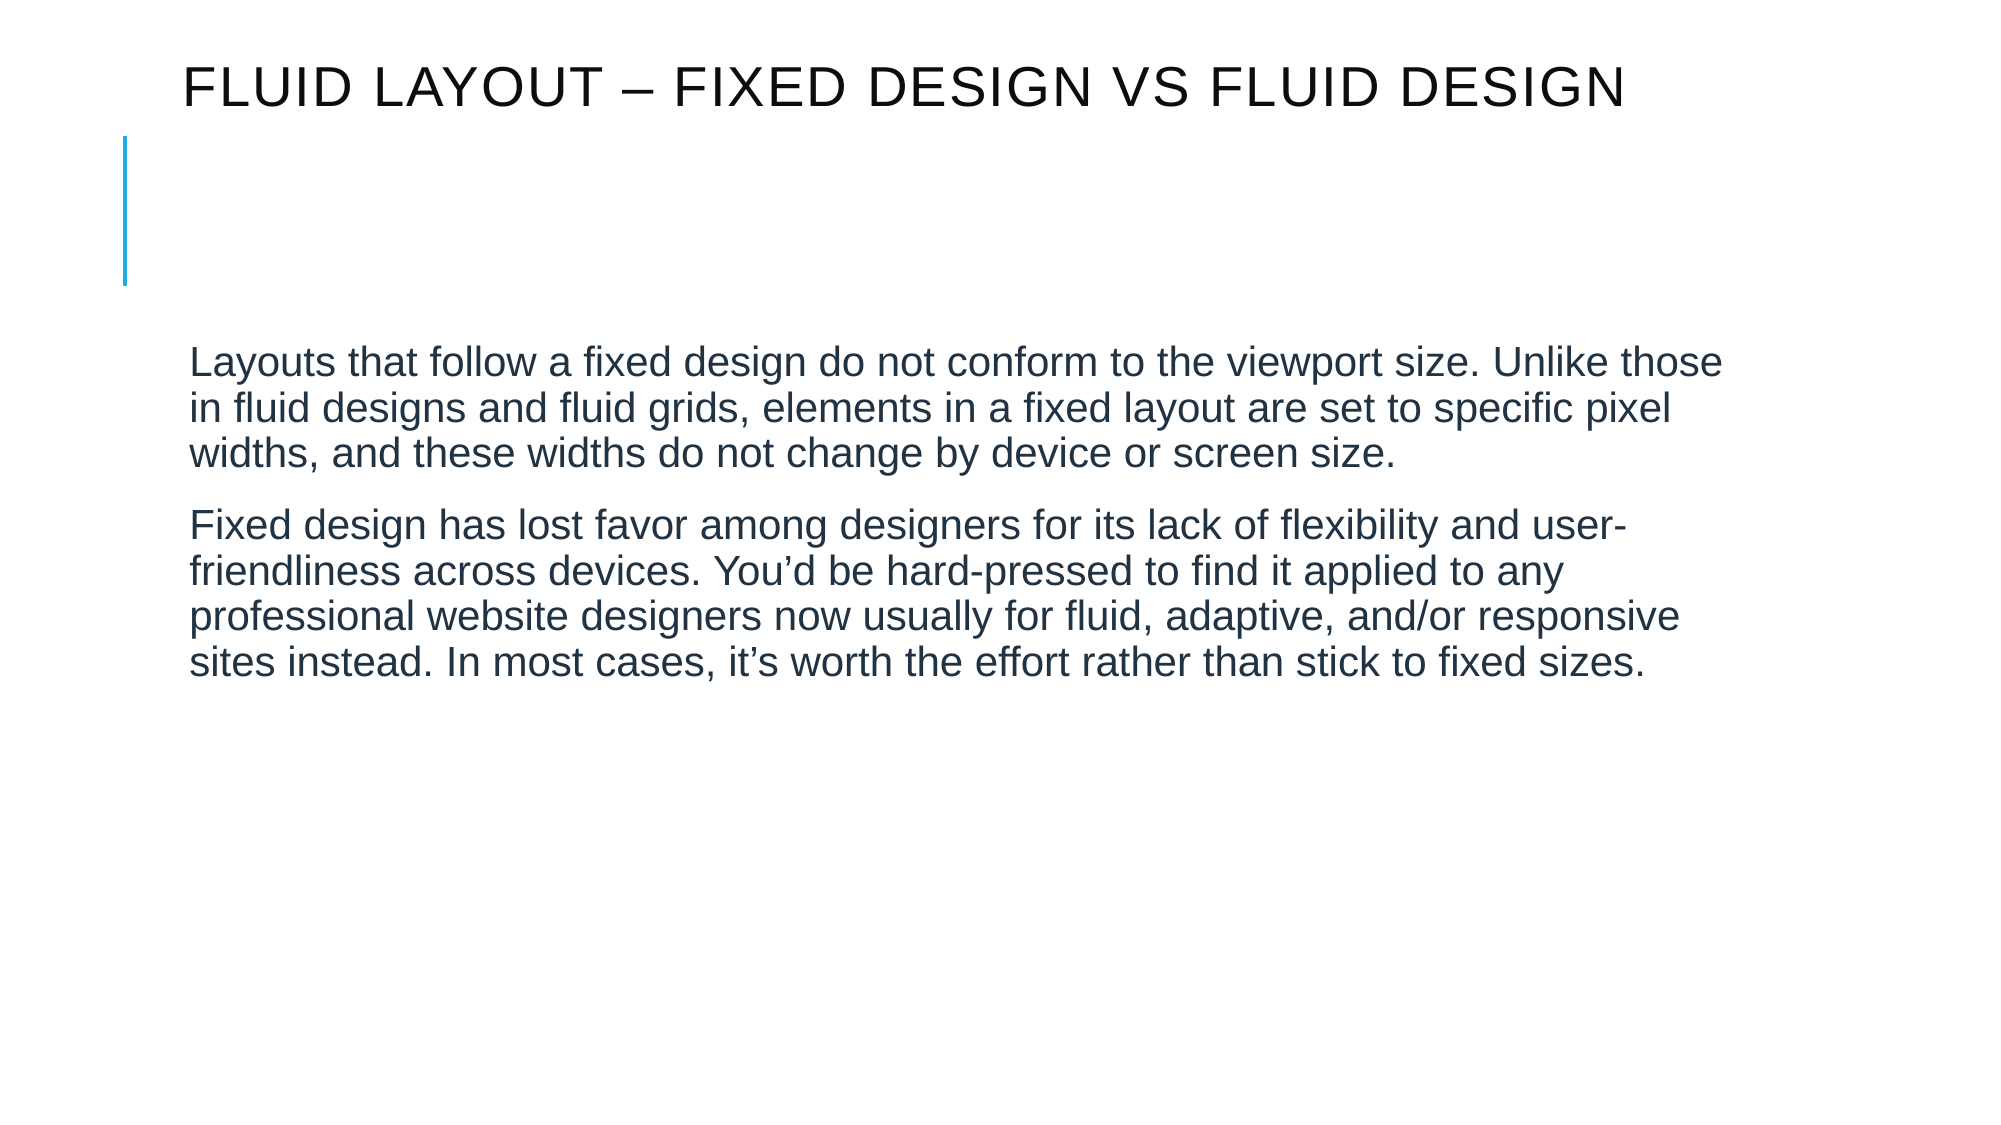

# Fluid Layout – Fixed Design vs Fluid Design
Layouts that follow a fixed design do not conform to the viewport size. Unlike those in fluid designs and fluid grids, elements in a fixed layout are set to specific pixel widths, and these widths do not change by device or screen size.
Fixed design has lost favor among designers for its lack of flexibility and user-friendliness across devices. You’d be hard-pressed to find it applied to any professional website designers now usually for fluid, adaptive, and/or responsive sites instead. In most cases, it’s worth the effort rather than stick to fixed sizes.